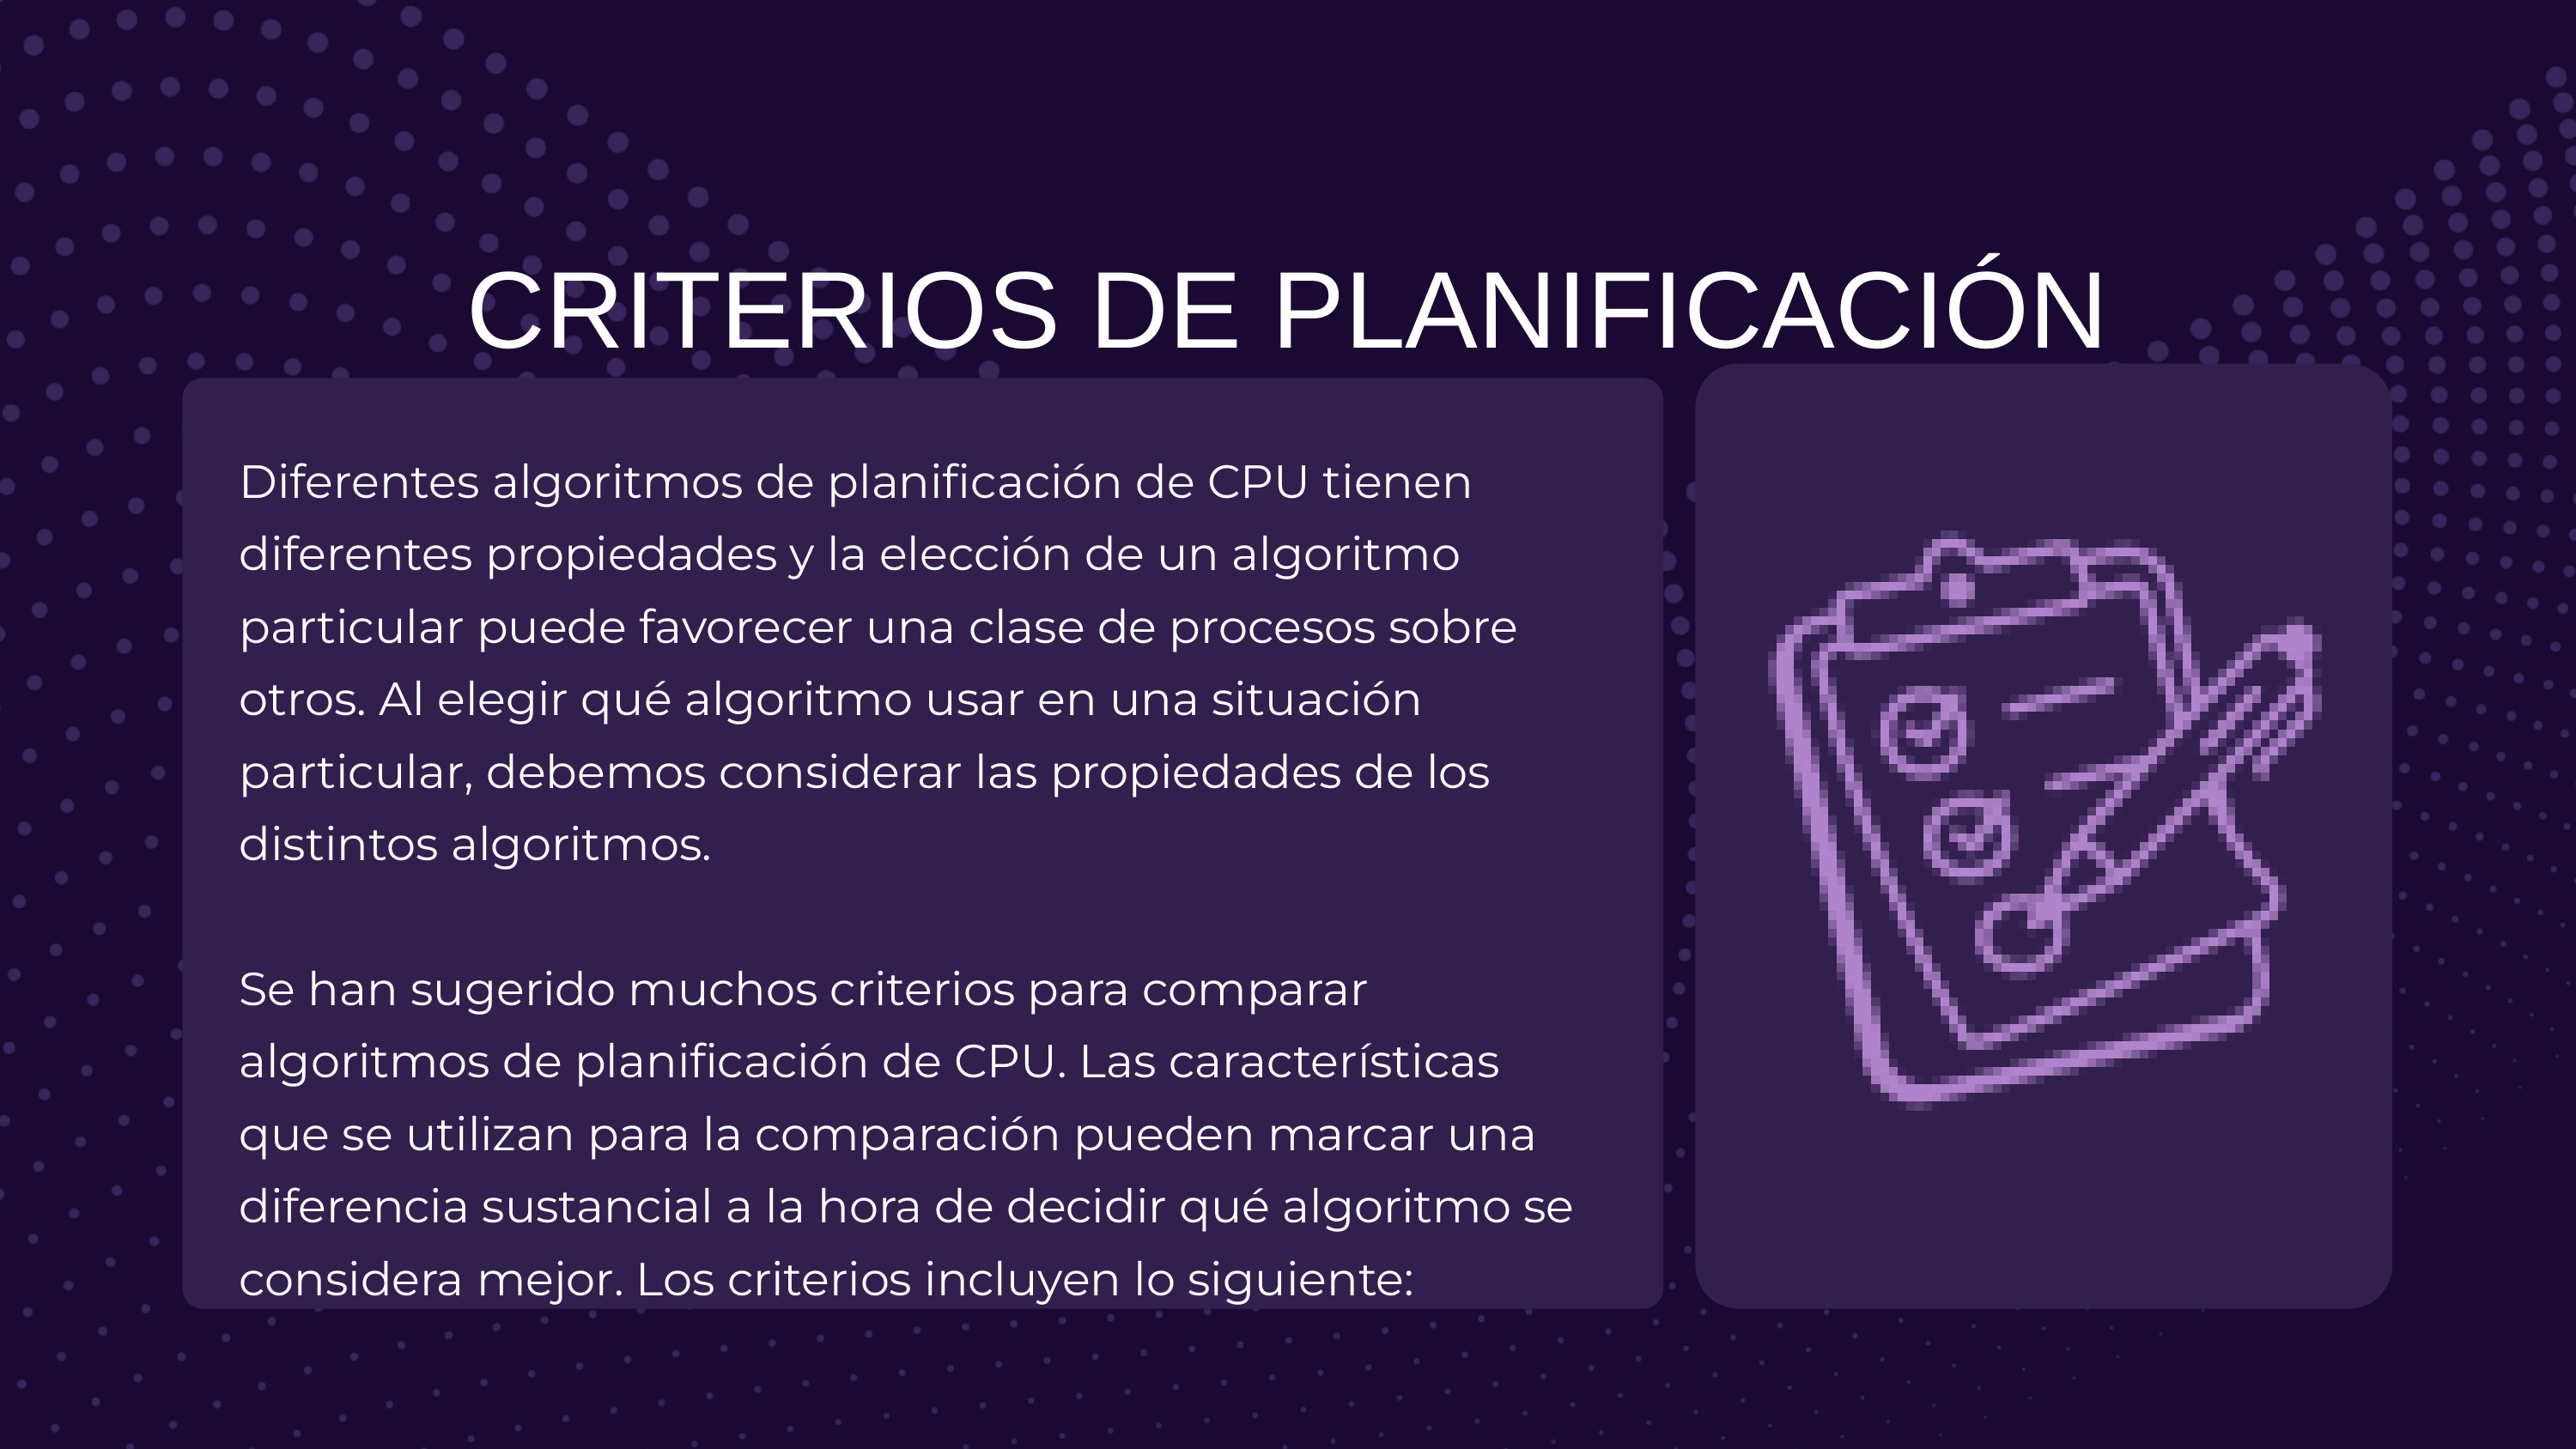

CRITERIOS DE PLANIFICACIÓN

Diferentes algoritmos de planificación de CPU tienen diferentes propiedades y la elección de un algoritmo particular puede favorecer una clase de procesos sobre otros. Al elegir qué algoritmo usar en una situación particular, debemos considerar las propiedades de los distintos algoritmos.

Se han sugerido muchos criterios para comparar algoritmos de planificación de CPU. Las características que se utilizan para la comparación pueden marcar una diferencia sustancial a la hora de decidir qué algoritmo se considera mejor. Los criterios incluyen lo siguiente: